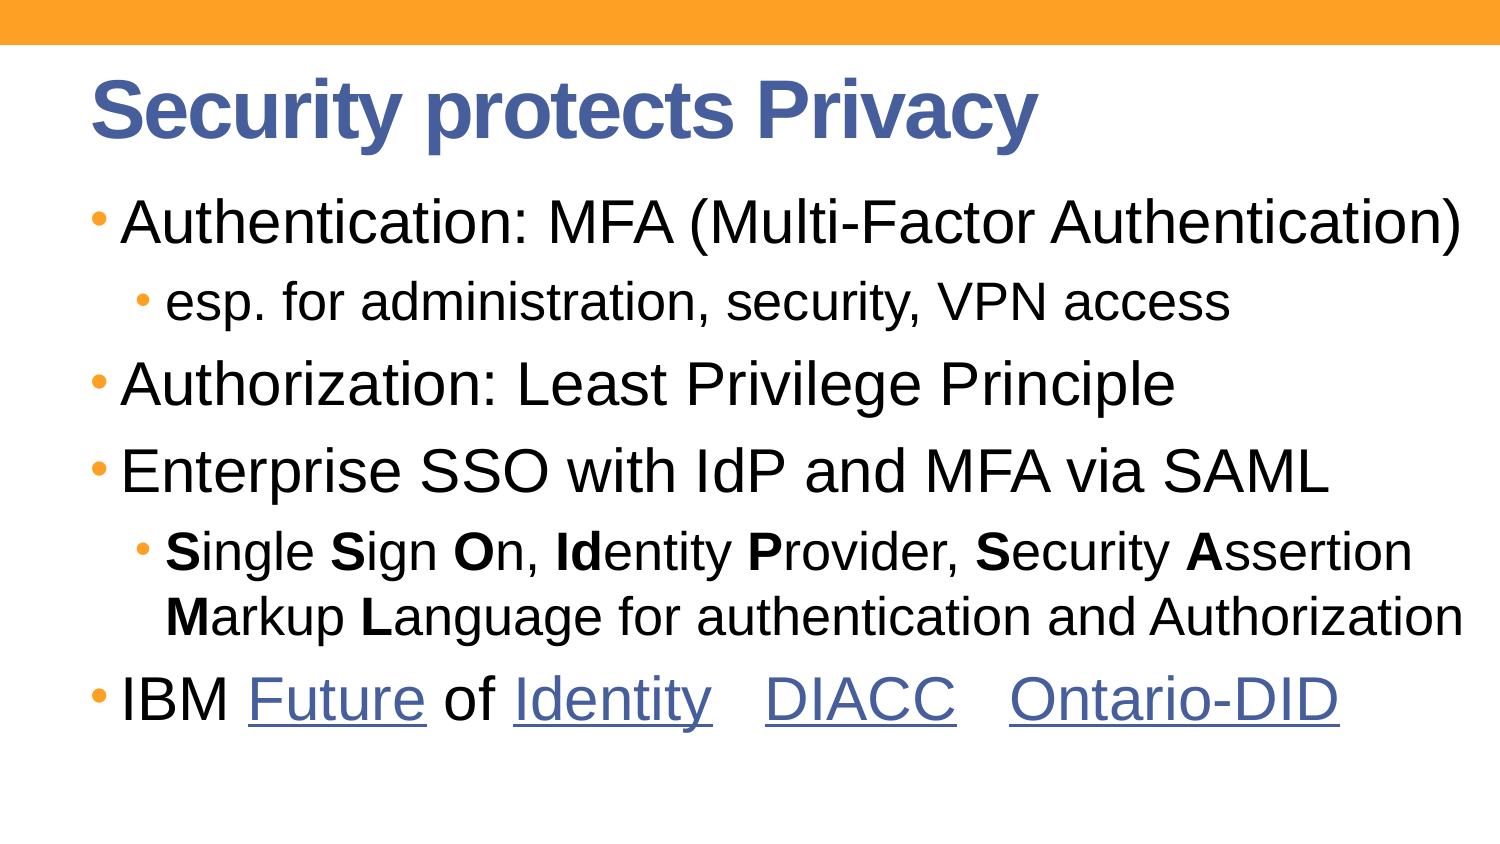

# Security protects Privacy
Authentication: MFA (Multi-Factor Authentication)
esp. for administration, security, VPN access
Authorization: Least Privilege Principle
Enterprise SSO with IdP and MFA via SAML
Single Sign On, Identity Provider, Security Assertion Markup Language for authentication and Authorization
IBM Future of Identity   DIACC   Ontario-DID